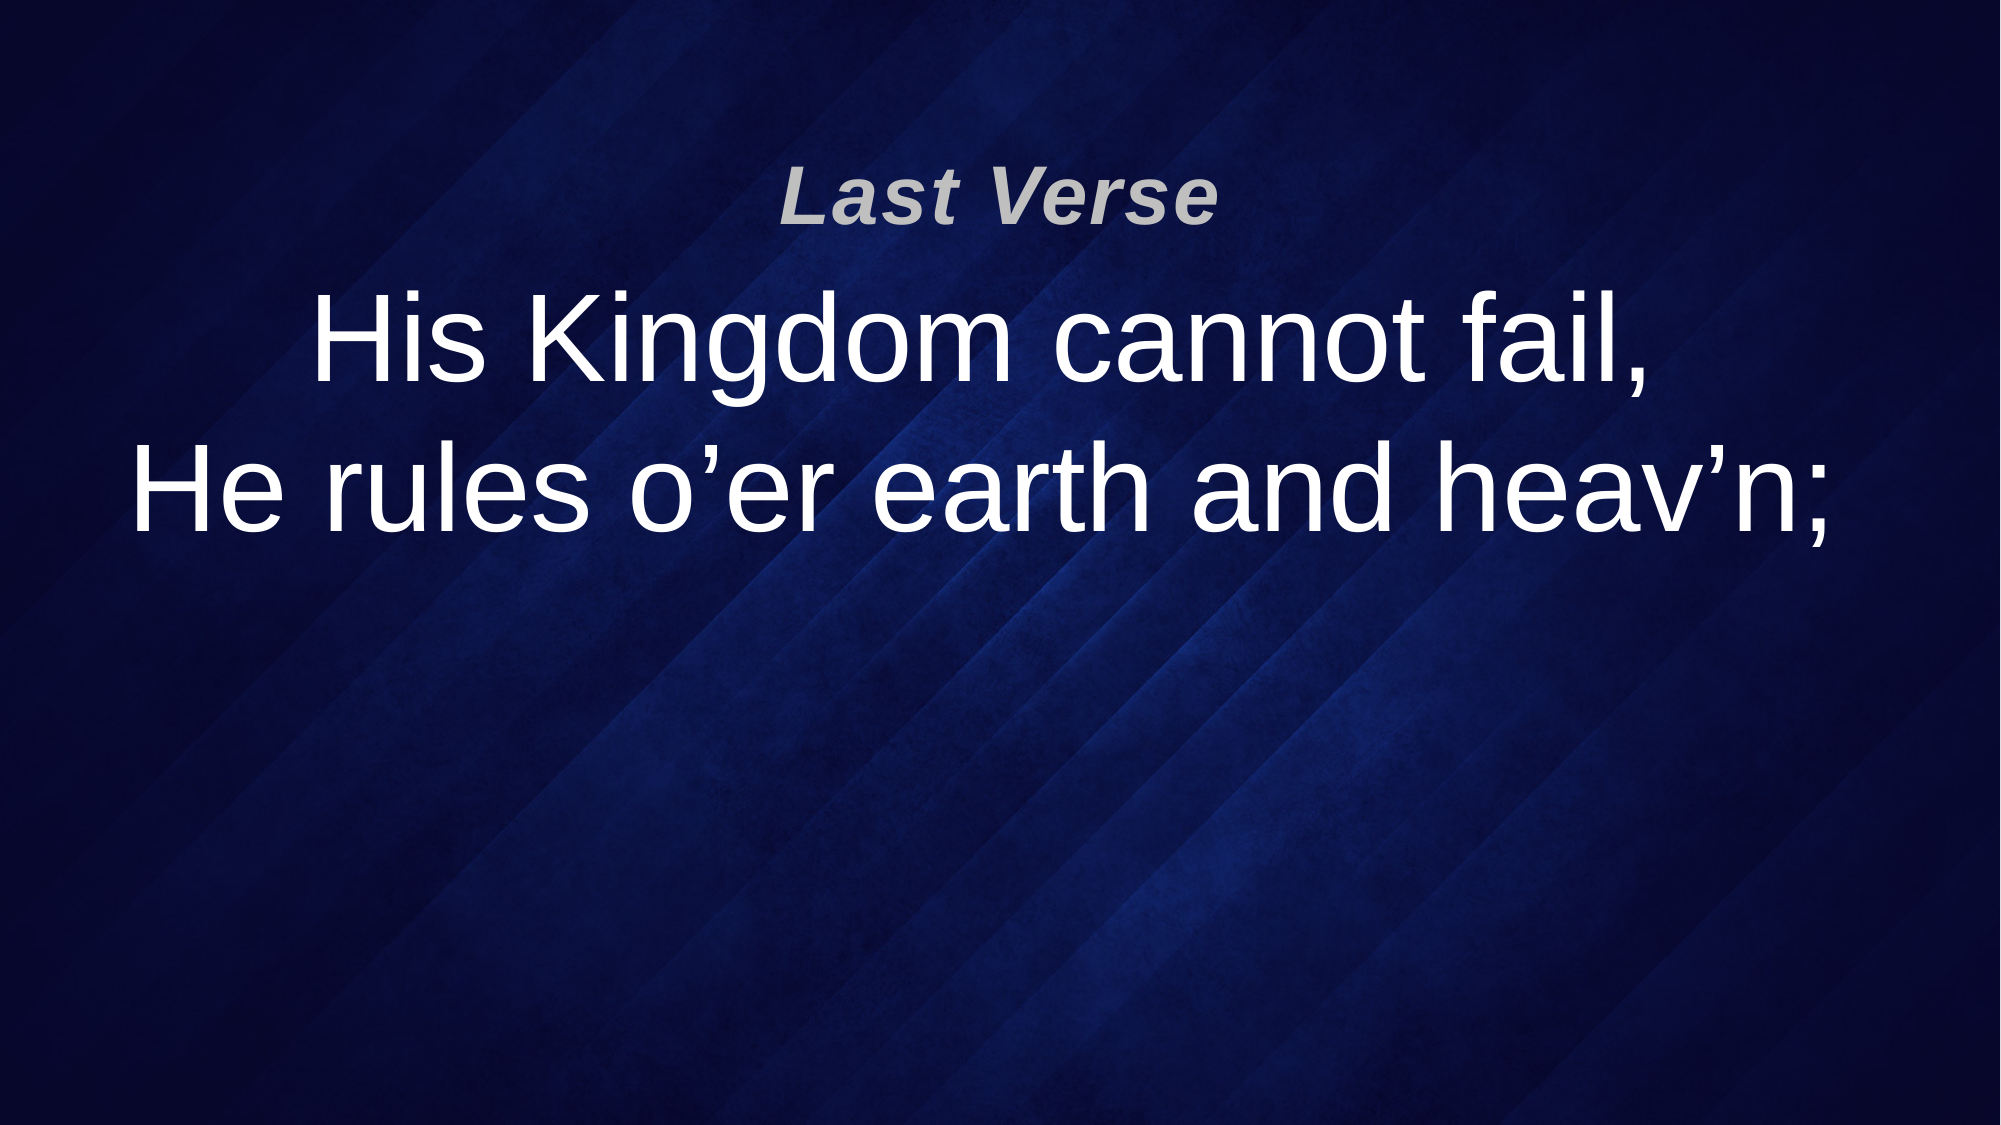

Last Verse
# His Kingdom cannot fail, He rules o’er earth and heav’n;